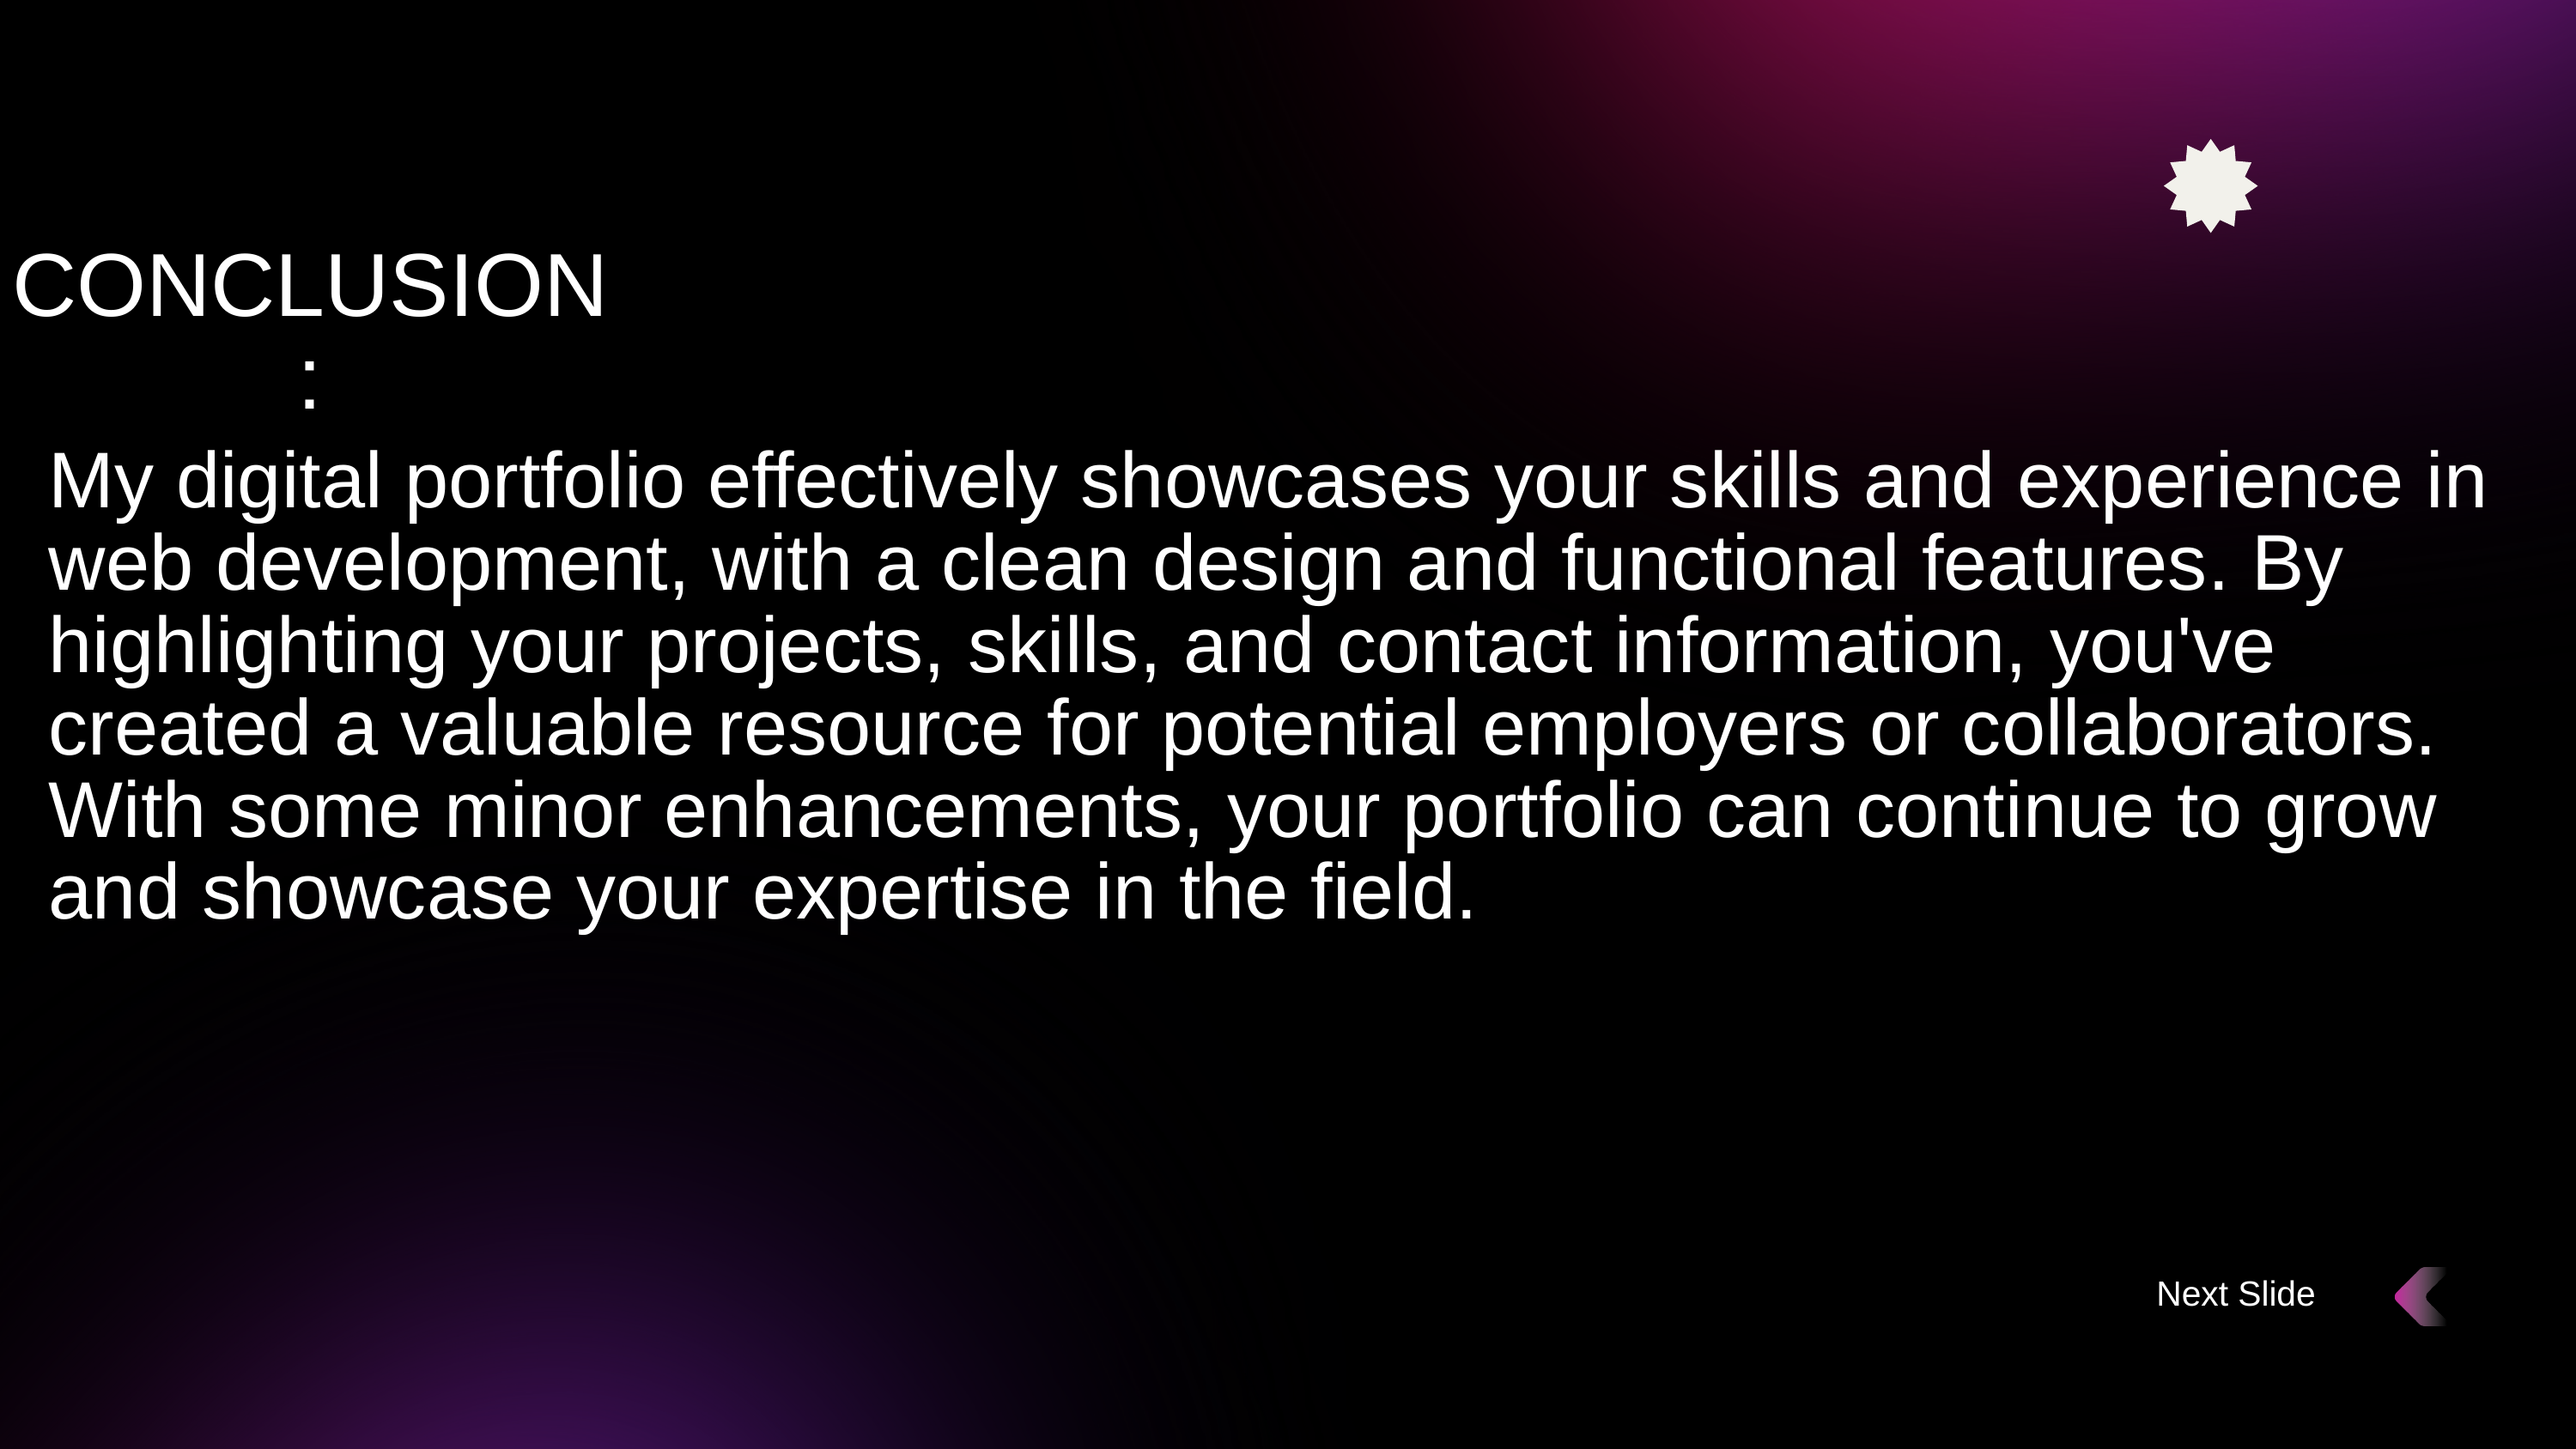

CONCLUSION:
My digital portfolio effectively showcases your skills and experience in web development, with a clean design and functional features. By highlighting your projects, skills, and contact information, you've created a valuable resource for potential employers or collaborators. With some minor enhancements, your portfolio can continue to grow and showcase your expertise in the field.

Next Slide